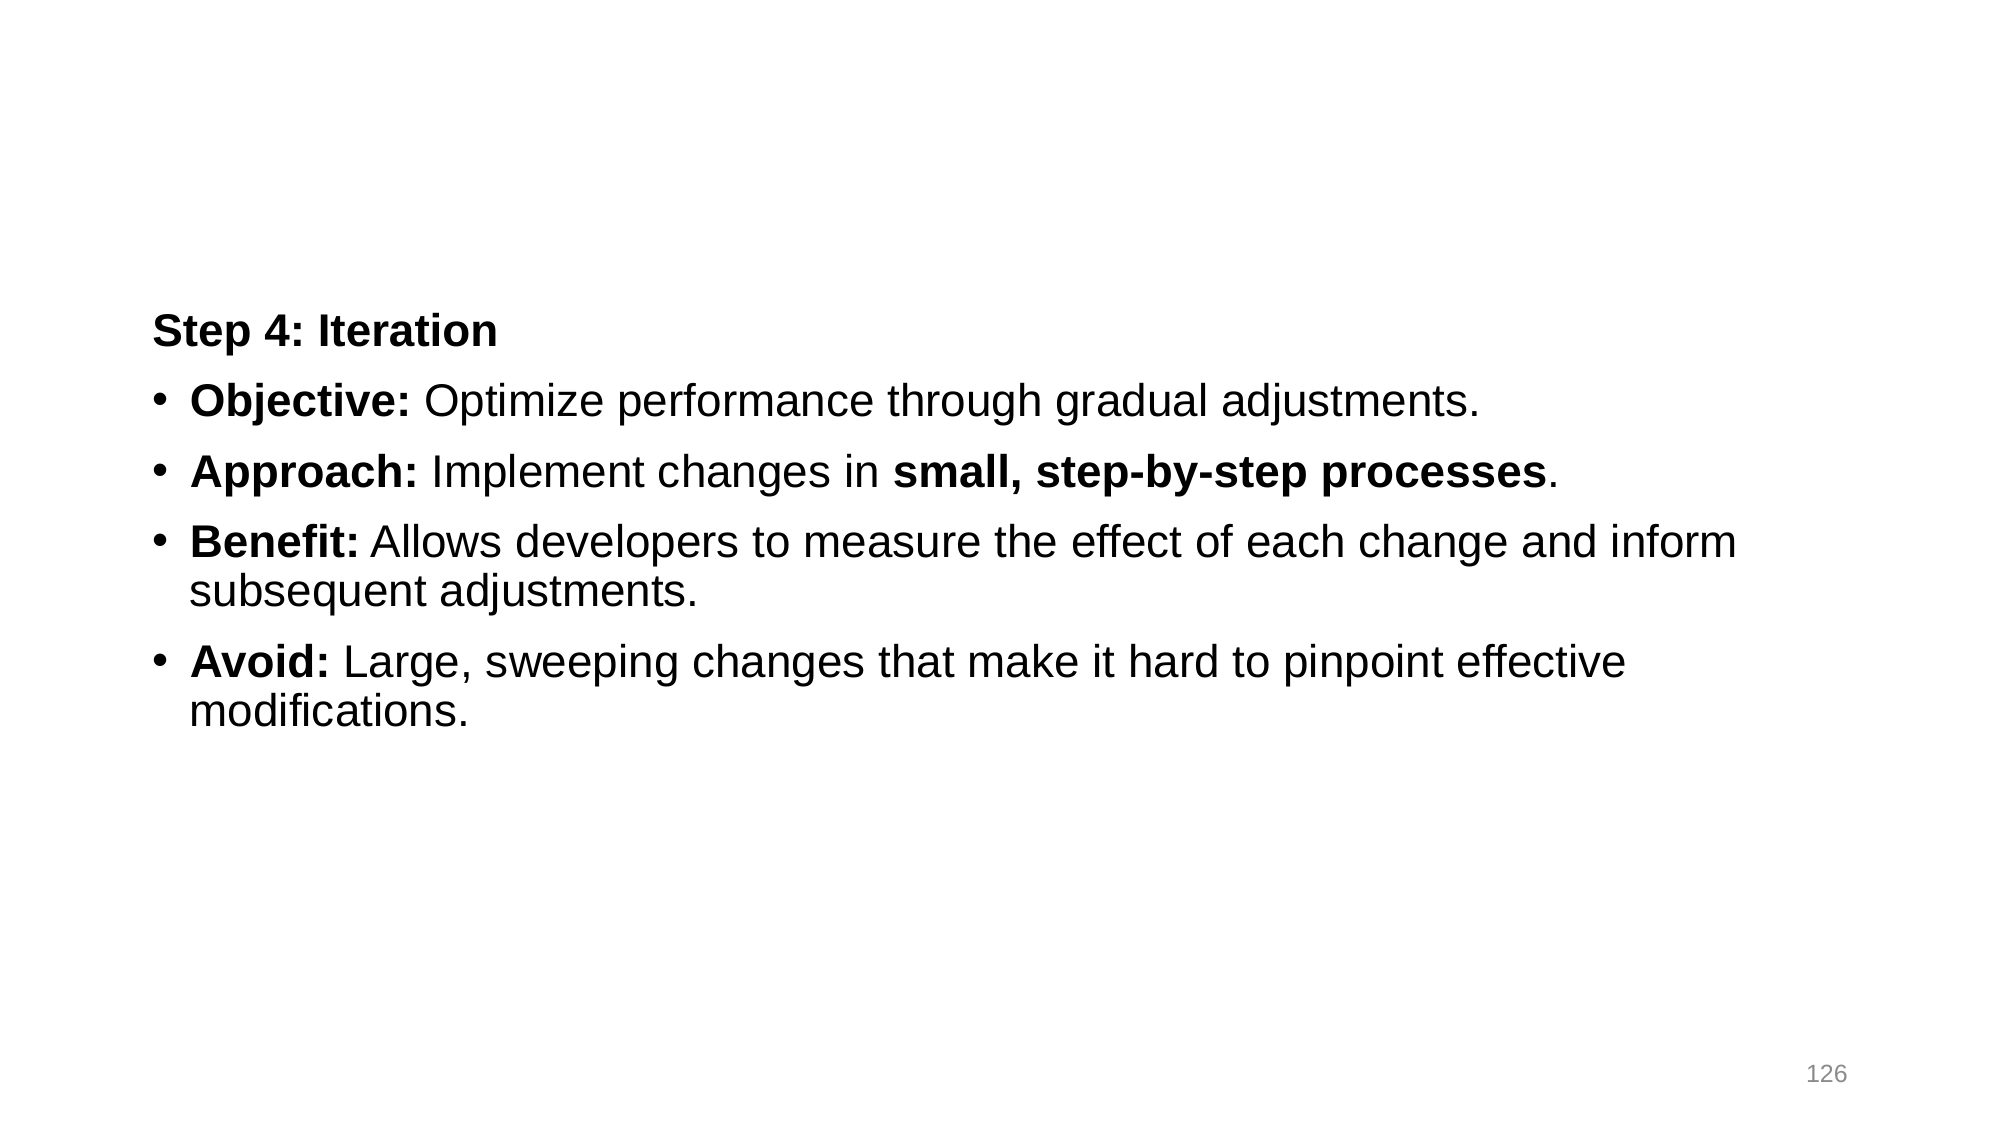

Step 4: Iteration
Objective: Optimize performance through gradual adjustments.
Approach: Implement changes in small, step-by-step processes.
Benefit: Allows developers to measure the effect of each change and inform subsequent adjustments.
Avoid: Large, sweeping changes that make it hard to pinpoint effective modifications.
126